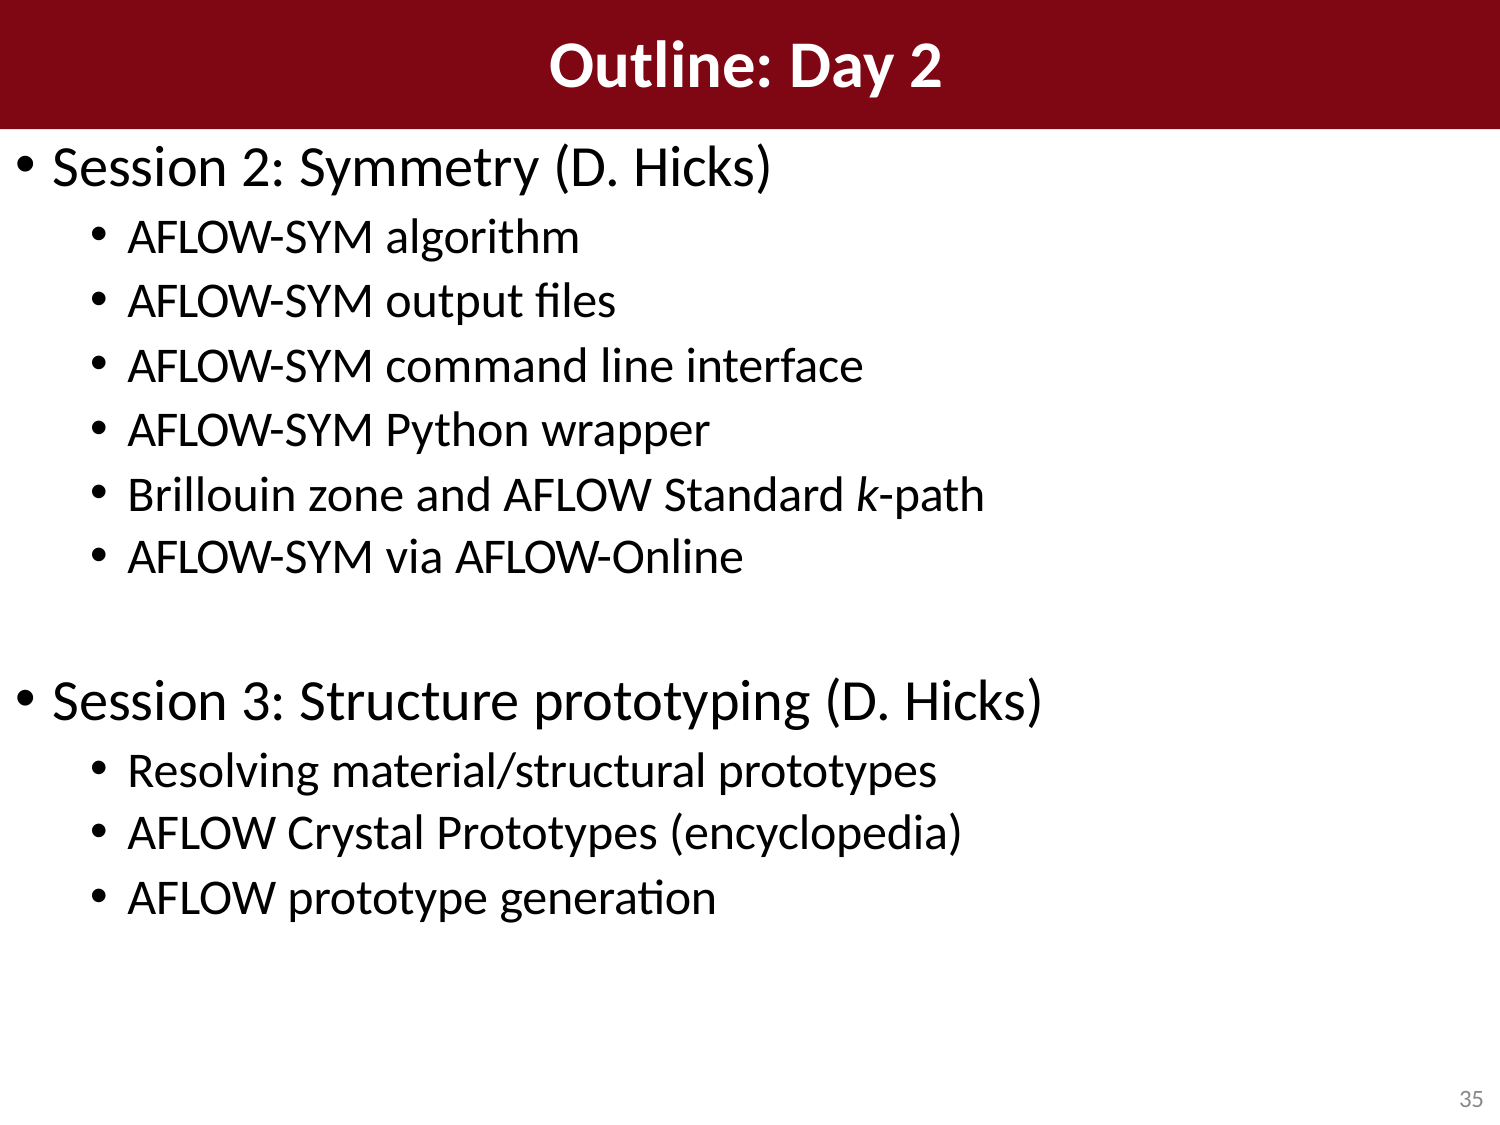

# Outline: Day 2
Session 2: Symmetry (D. Hicks)
AFLOW-SYM algorithm
AFLOW-SYM output files
AFLOW-SYM command line interface
AFLOW-SYM Python wrapper
Brillouin zone and AFLOW Standard k-path
AFLOW-SYM via AFLOW-Online

Session 3: Structure prototyping (D. Hicks)
Resolving material/structural prototypes
AFLOW Crystal Prototypes (encyclopedia)
AFLOW prototype generation
35